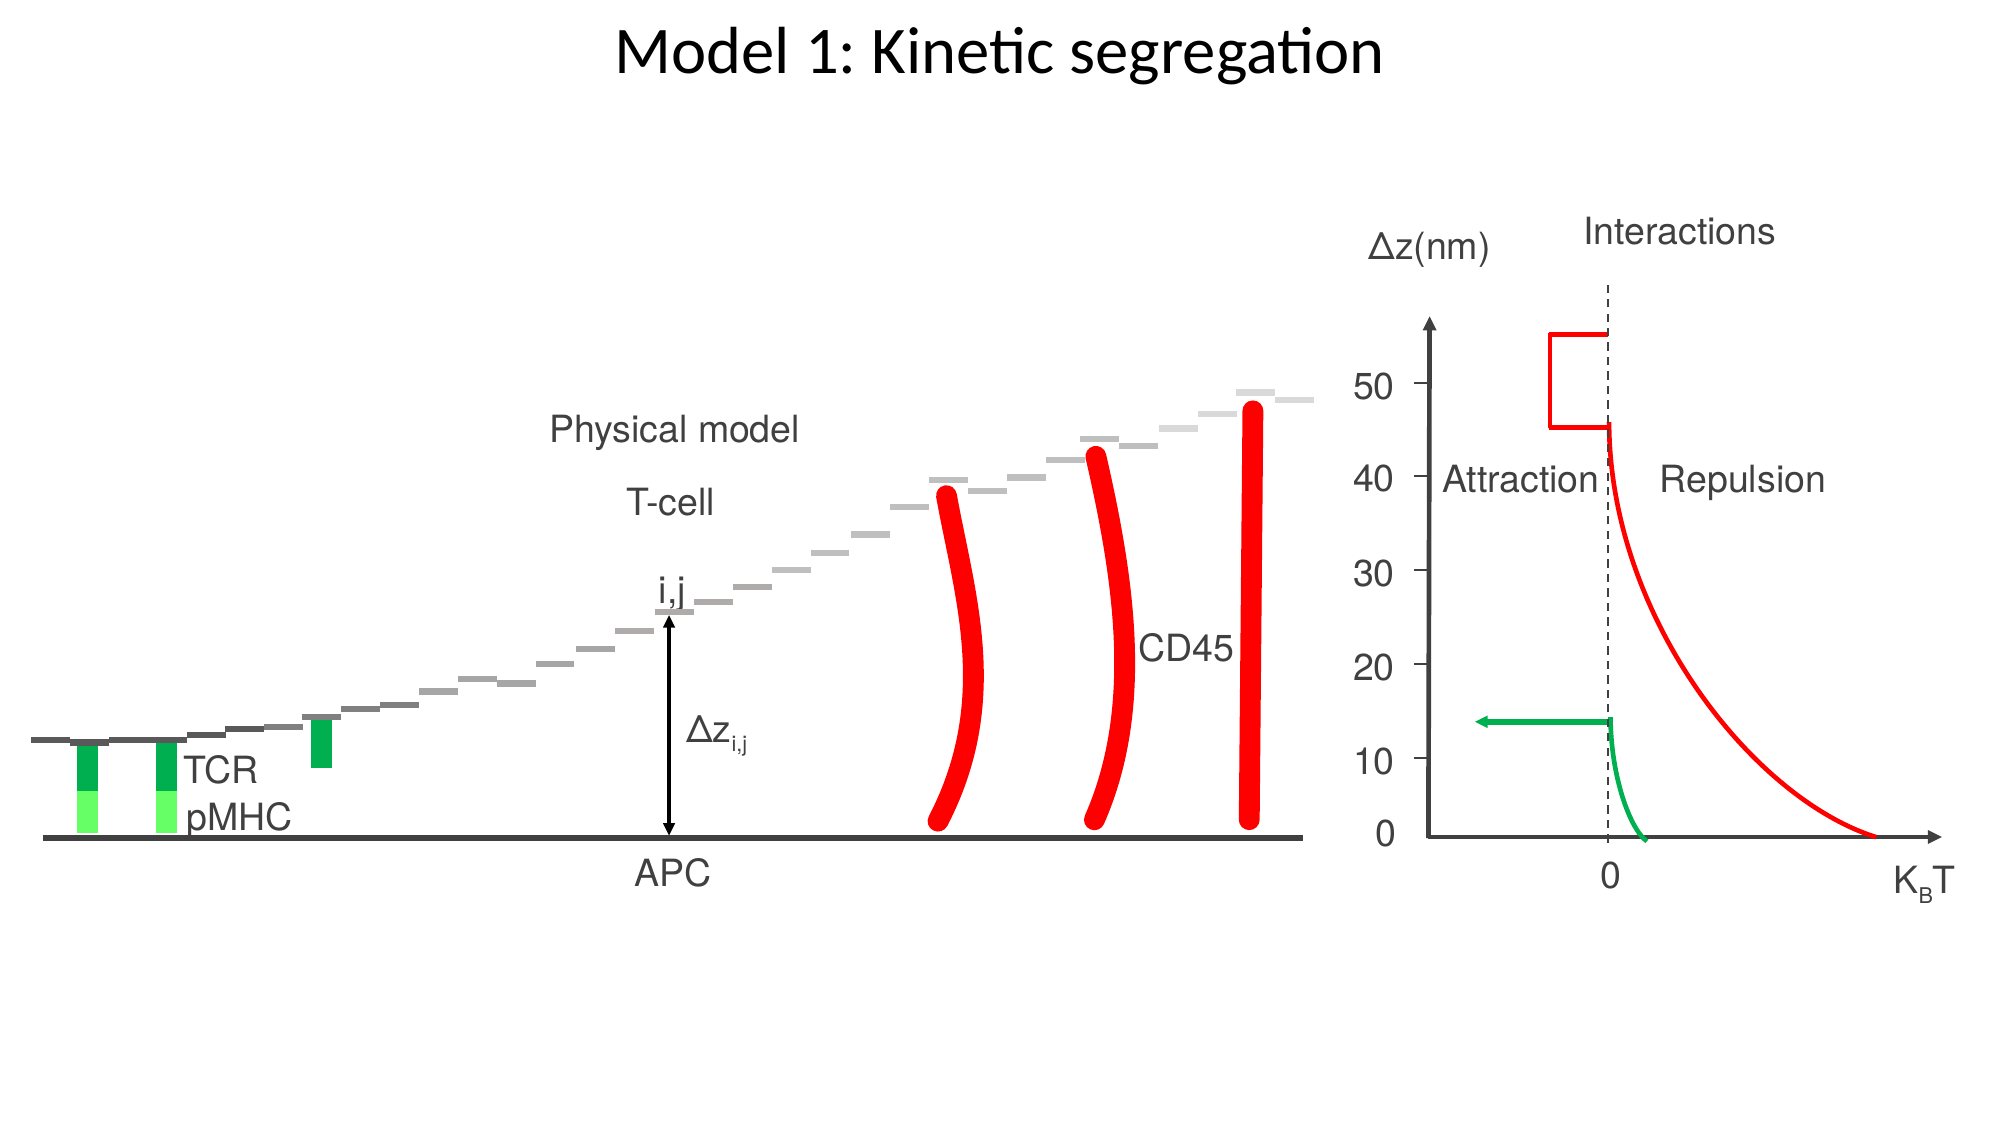

Model 1: Kinetic segregation
Interactions
Δz(nm)
50
40
30
20
10
0

Attraction
Repulsion

0
KBT
Physical model

T-cell

i,j
CD45
Δzi,j
TCR
pMHC
APC